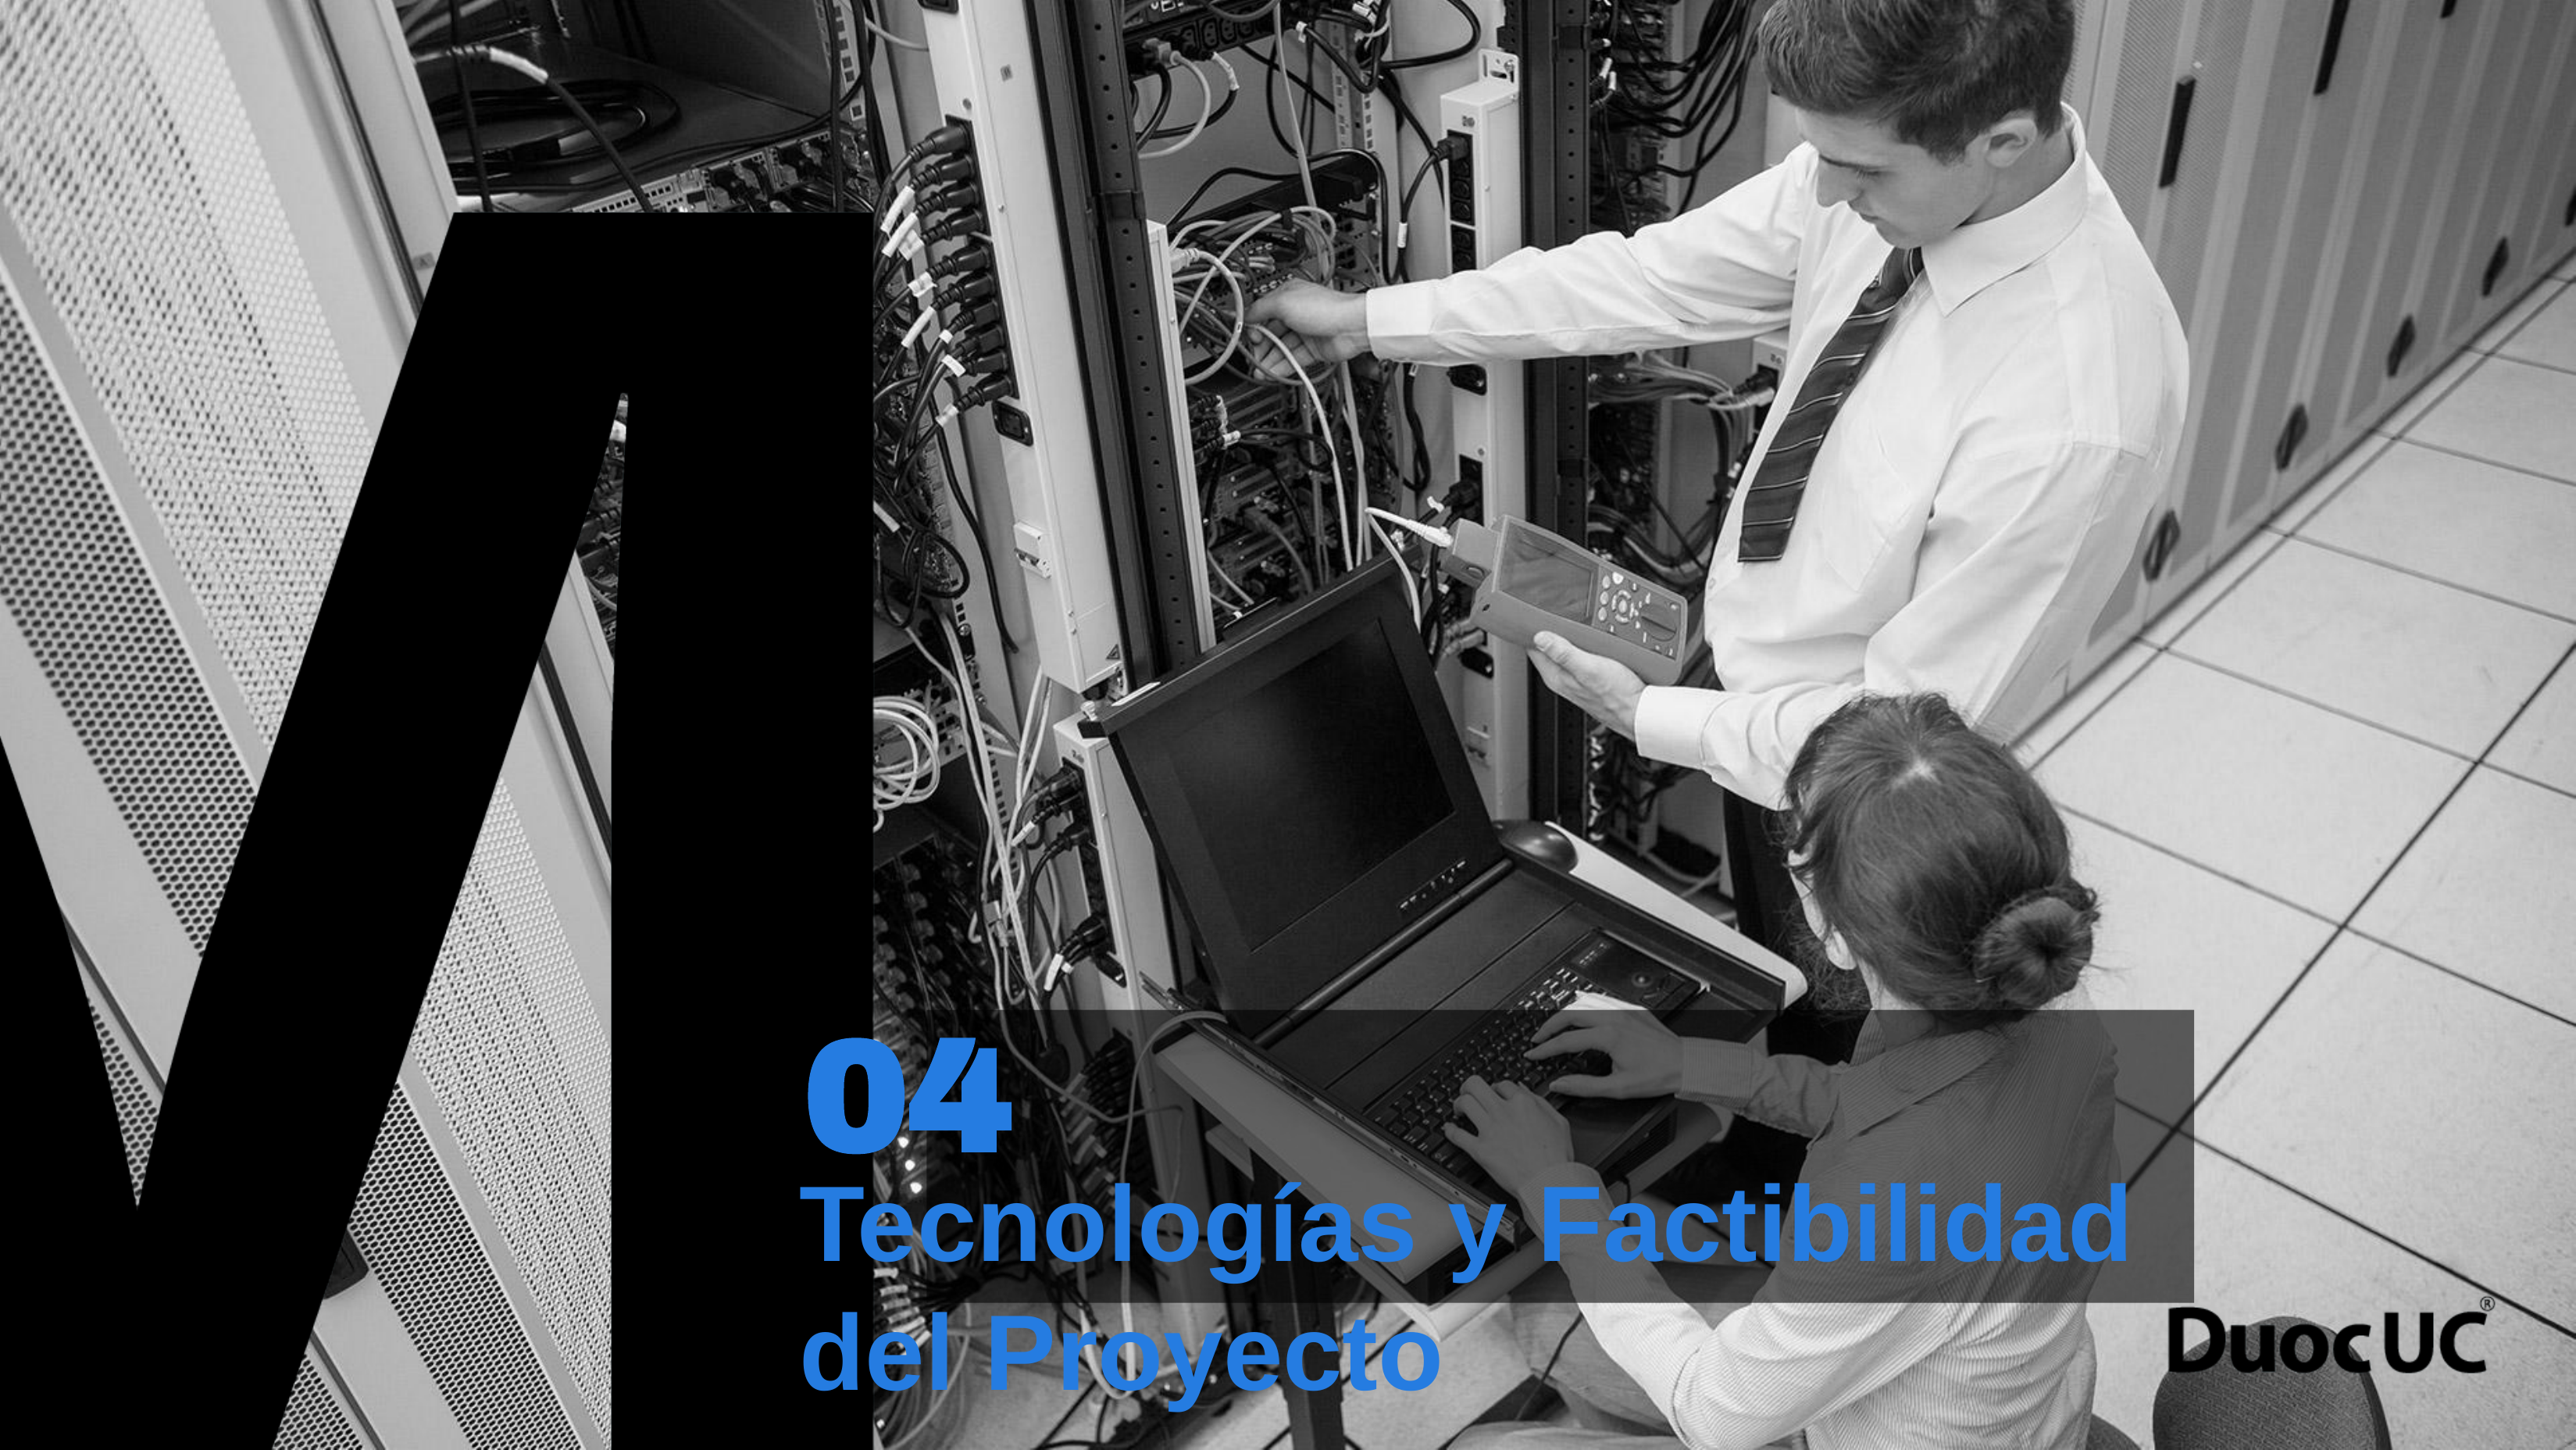

04
# Tecnologías y Factibilidad del Proyecto